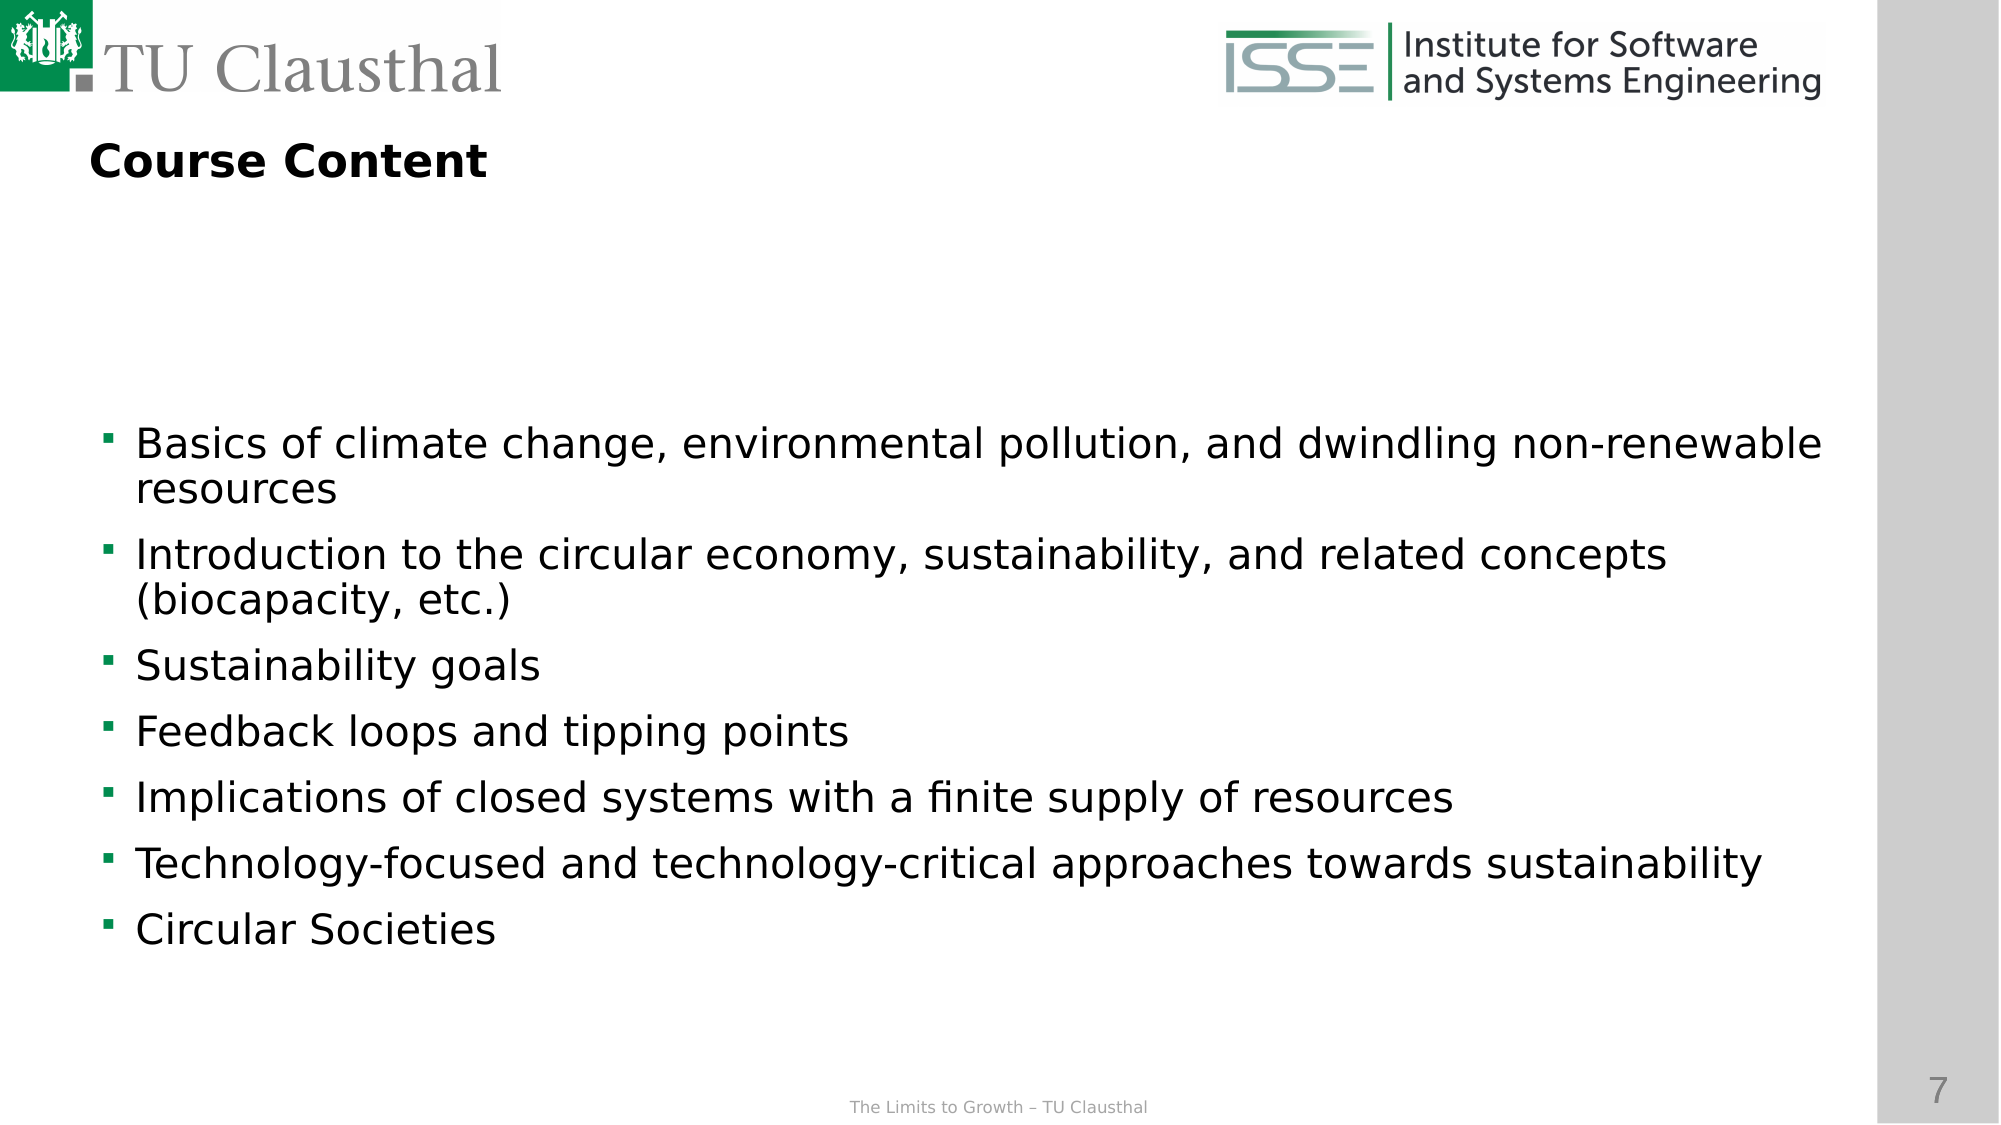

Course Content

Basics of climate change, environmental pollution, and dwindling non-renewable resources
Introduction to the circular economy, sustainability, and related concepts (biocapacity, etc.)
Sustainability goals
Feedback loops and tipping points
Implications of closed systems with a finite supply of resources
Technology-focused and technology-critical approaches towards sustainability
Circular Societies